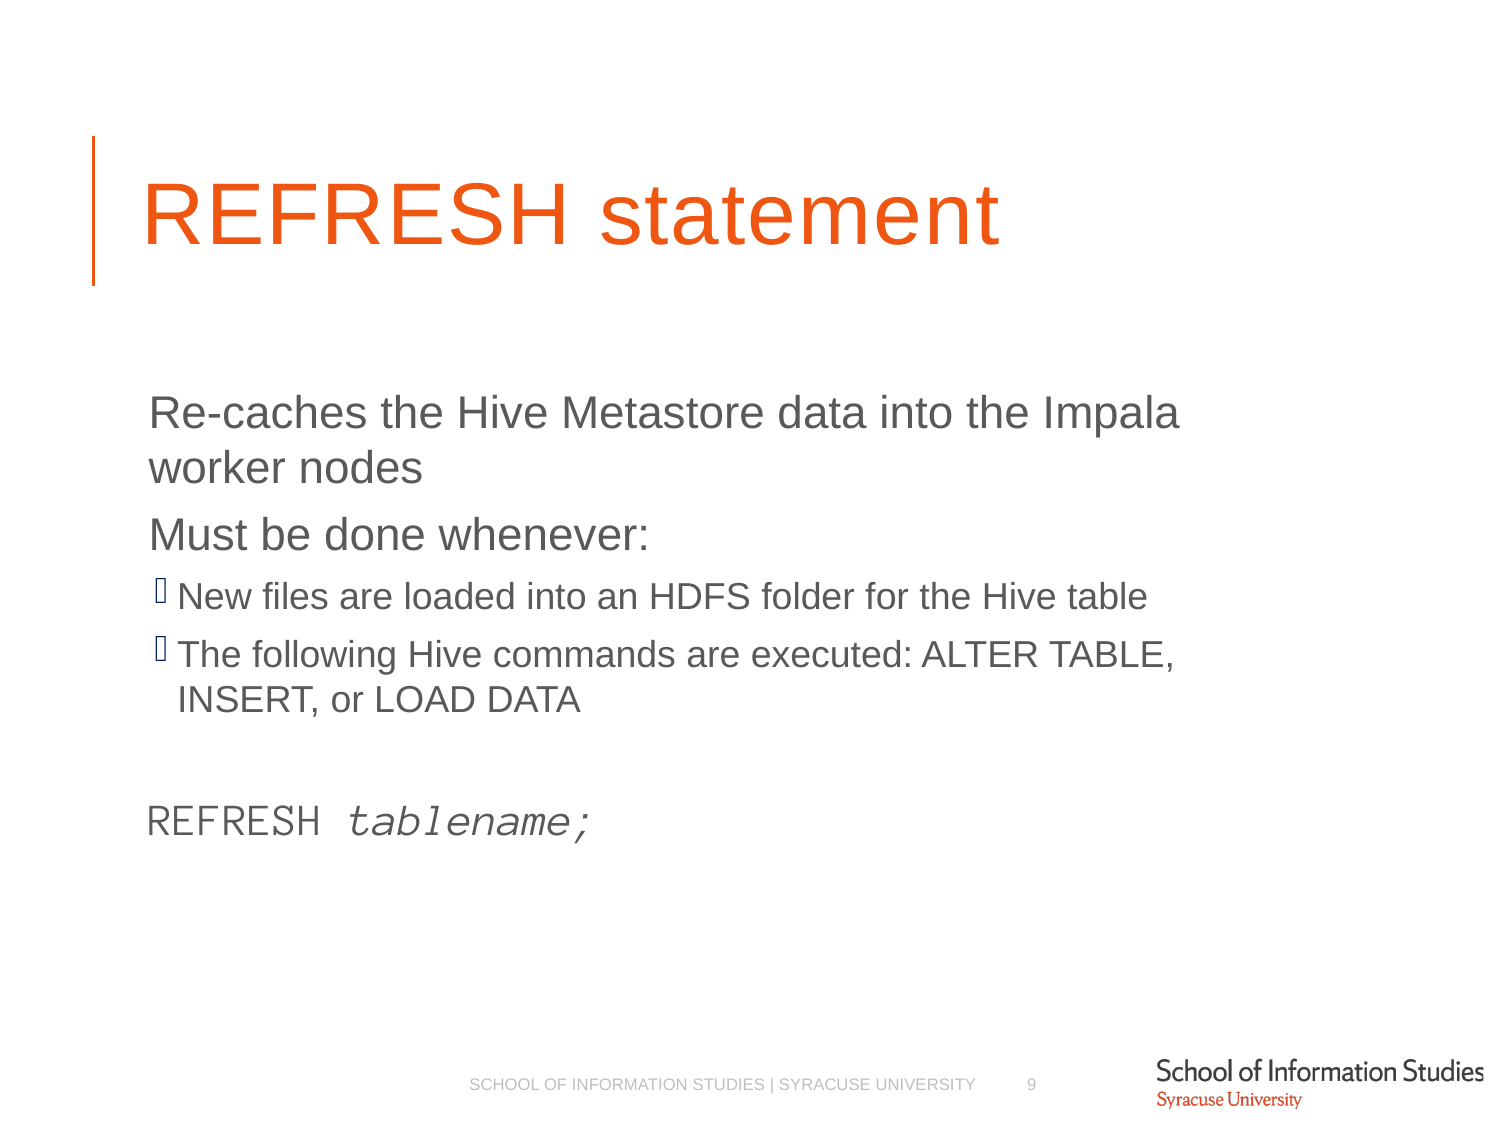

# REFRESH statement
Re-caches the Hive Metastore data into the Impala worker nodes
Must be done whenever:
New files are loaded into an HDFS folder for the Hive table
The following Hive commands are executed: ALTER TABLE, INSERT, or LOAD DATA

REFRESH tablename;
School of Information Studies | Syracuse University
9